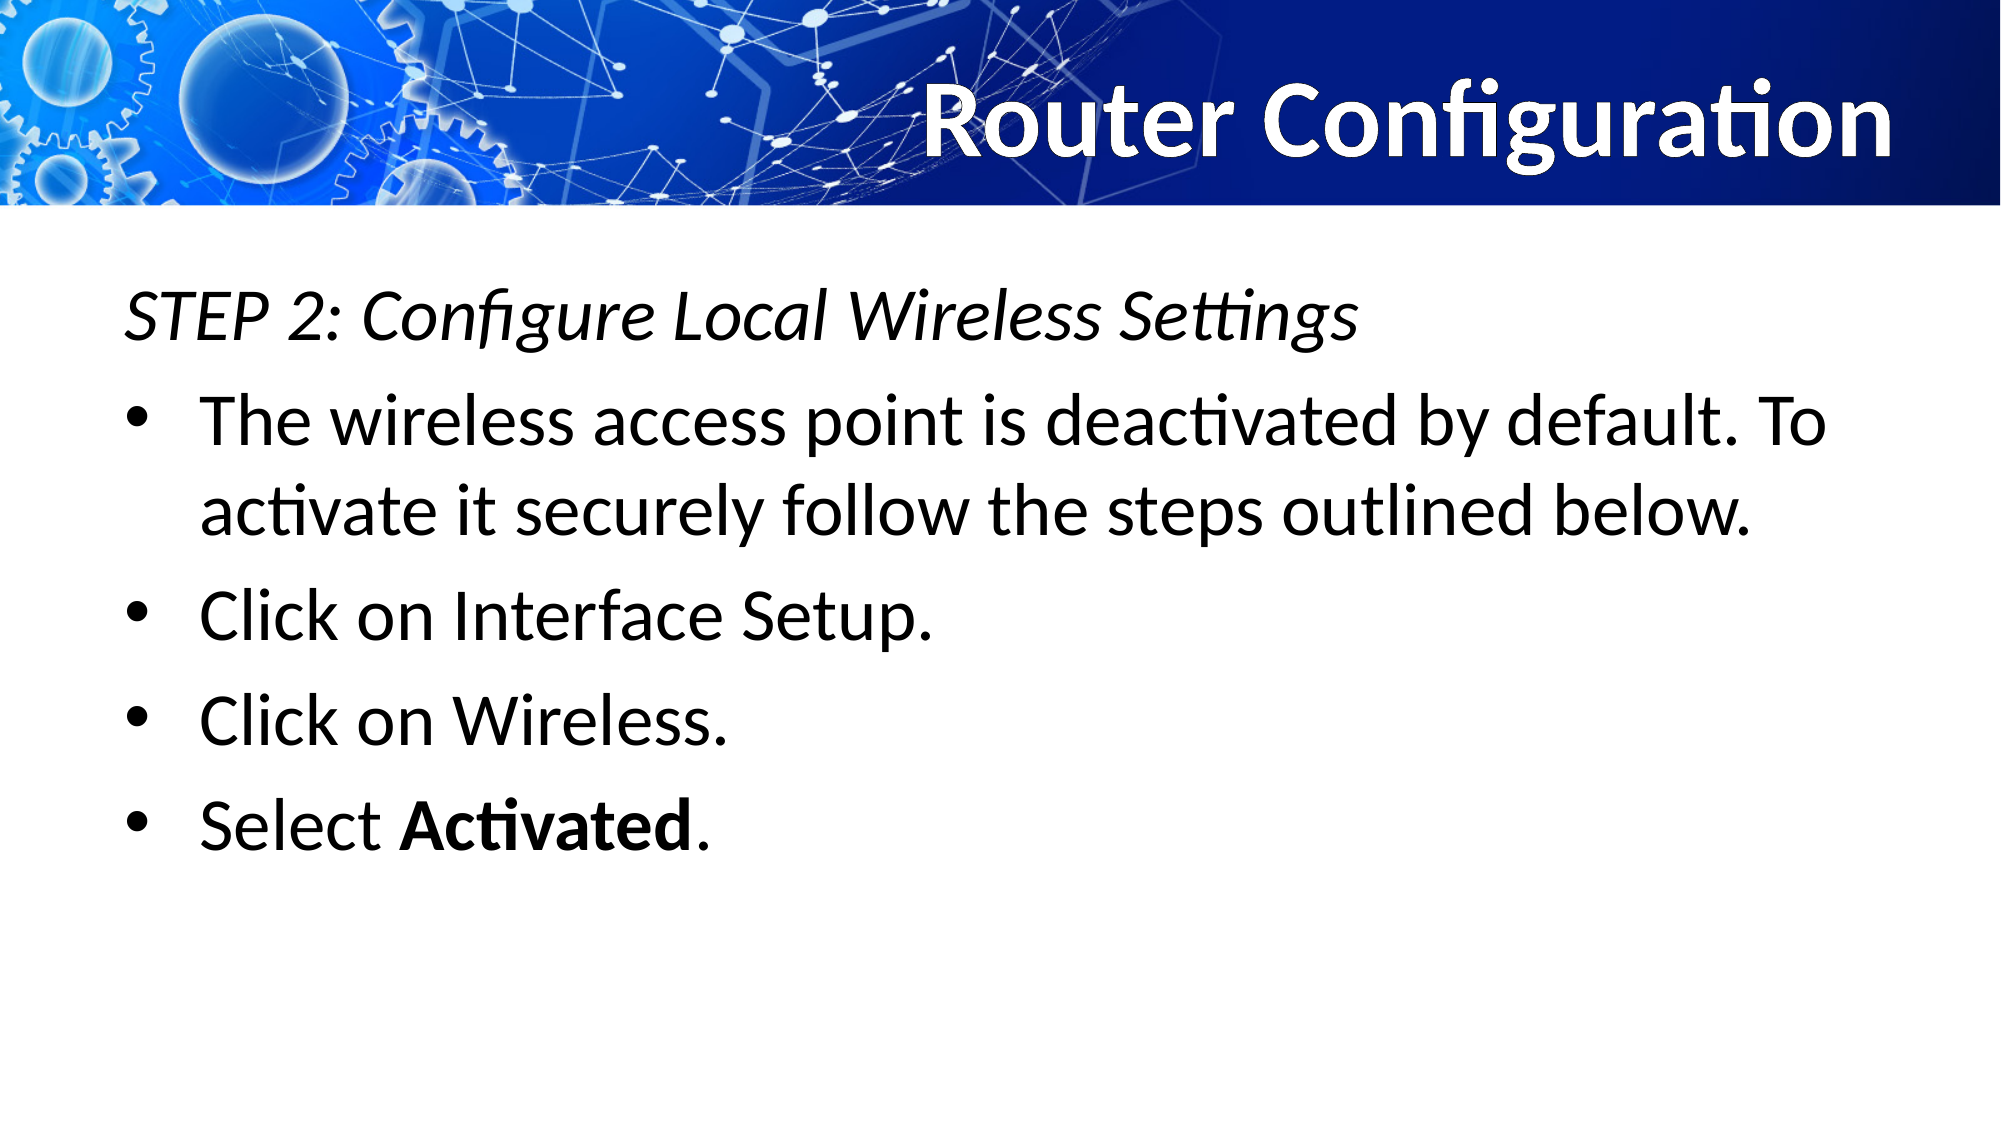

# Router Configuration
STEP 2: Configure Local Wireless Settings
The wireless access point is deactivated by default. To activate it securely follow the steps outlined below.
Click on Interface Setup.
Click on Wireless.
Select Activated.